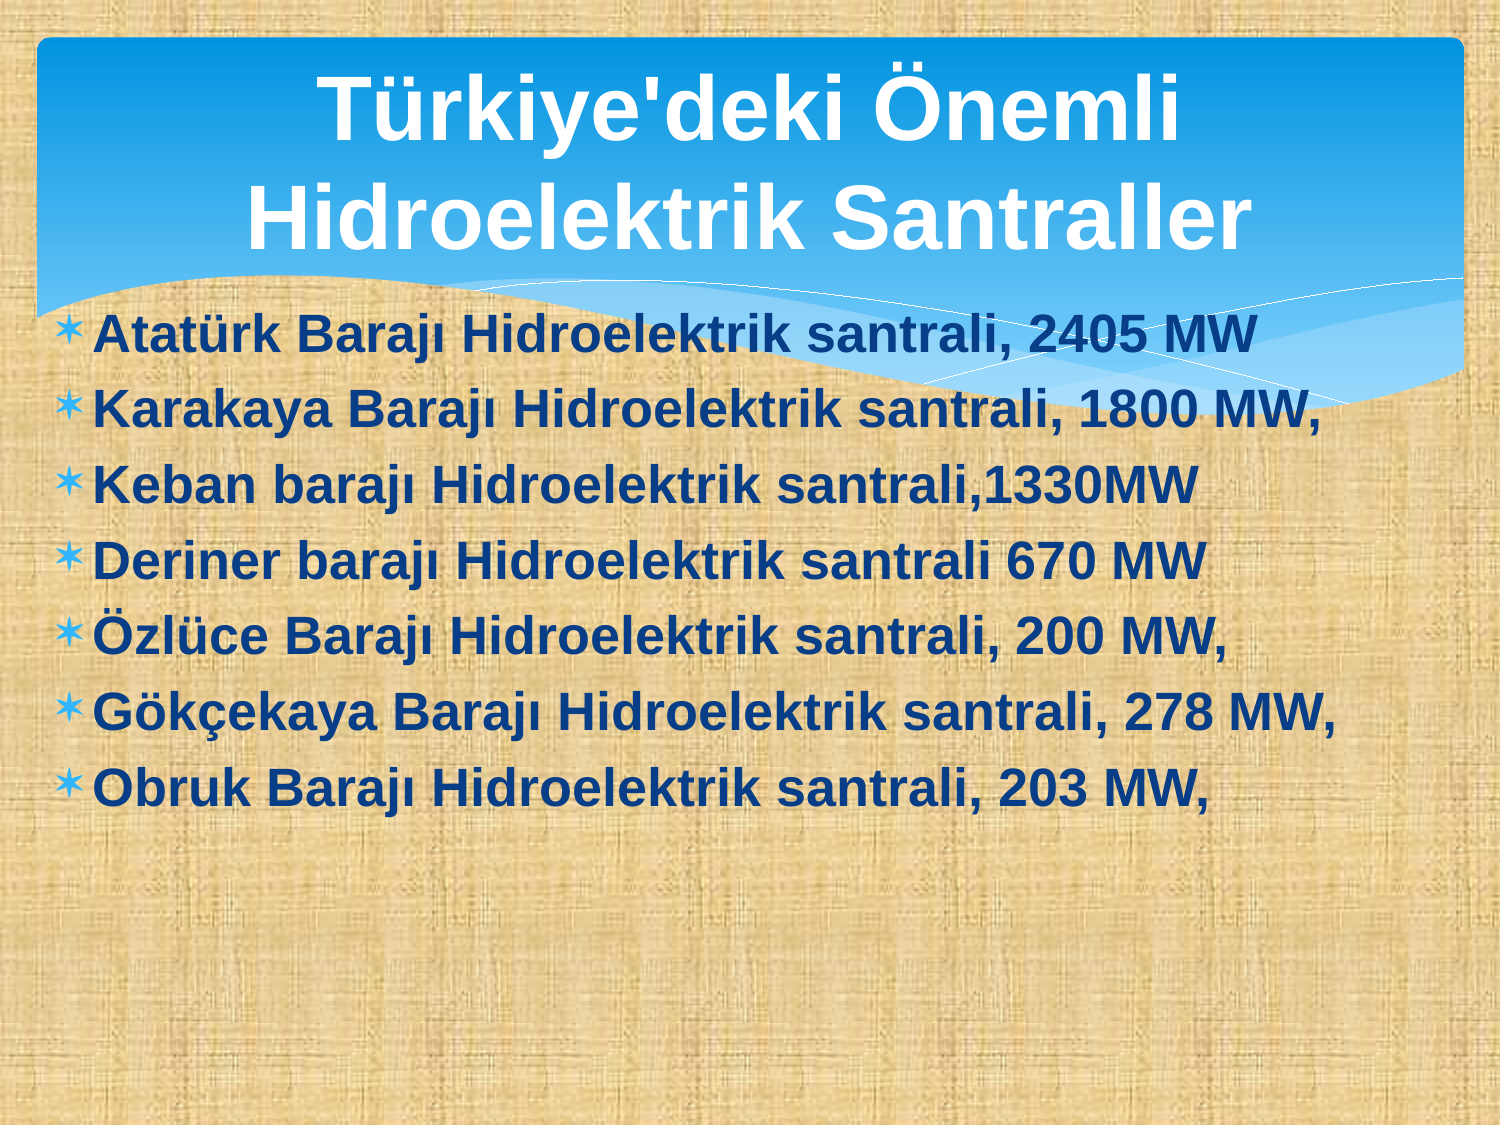

# Türkiye'deki Önemli Hidroelektrik Santraller
Atatürk Barajı Hidroelektrik santrali, 2405 MW
Karakaya Barajı Hidroelektrik santrali, 1800 MW,
Keban barajı Hidroelektrik santrali,1330MW
Deriner barajı Hidroelektrik santrali 670 MW
Özlüce Barajı Hidroelektrik santrali, 200 MW,
Gökçekaya Barajı Hidroelektrik santrali, 278 MW,
Obruk Barajı Hidroelektrik santrali, 203 MW,